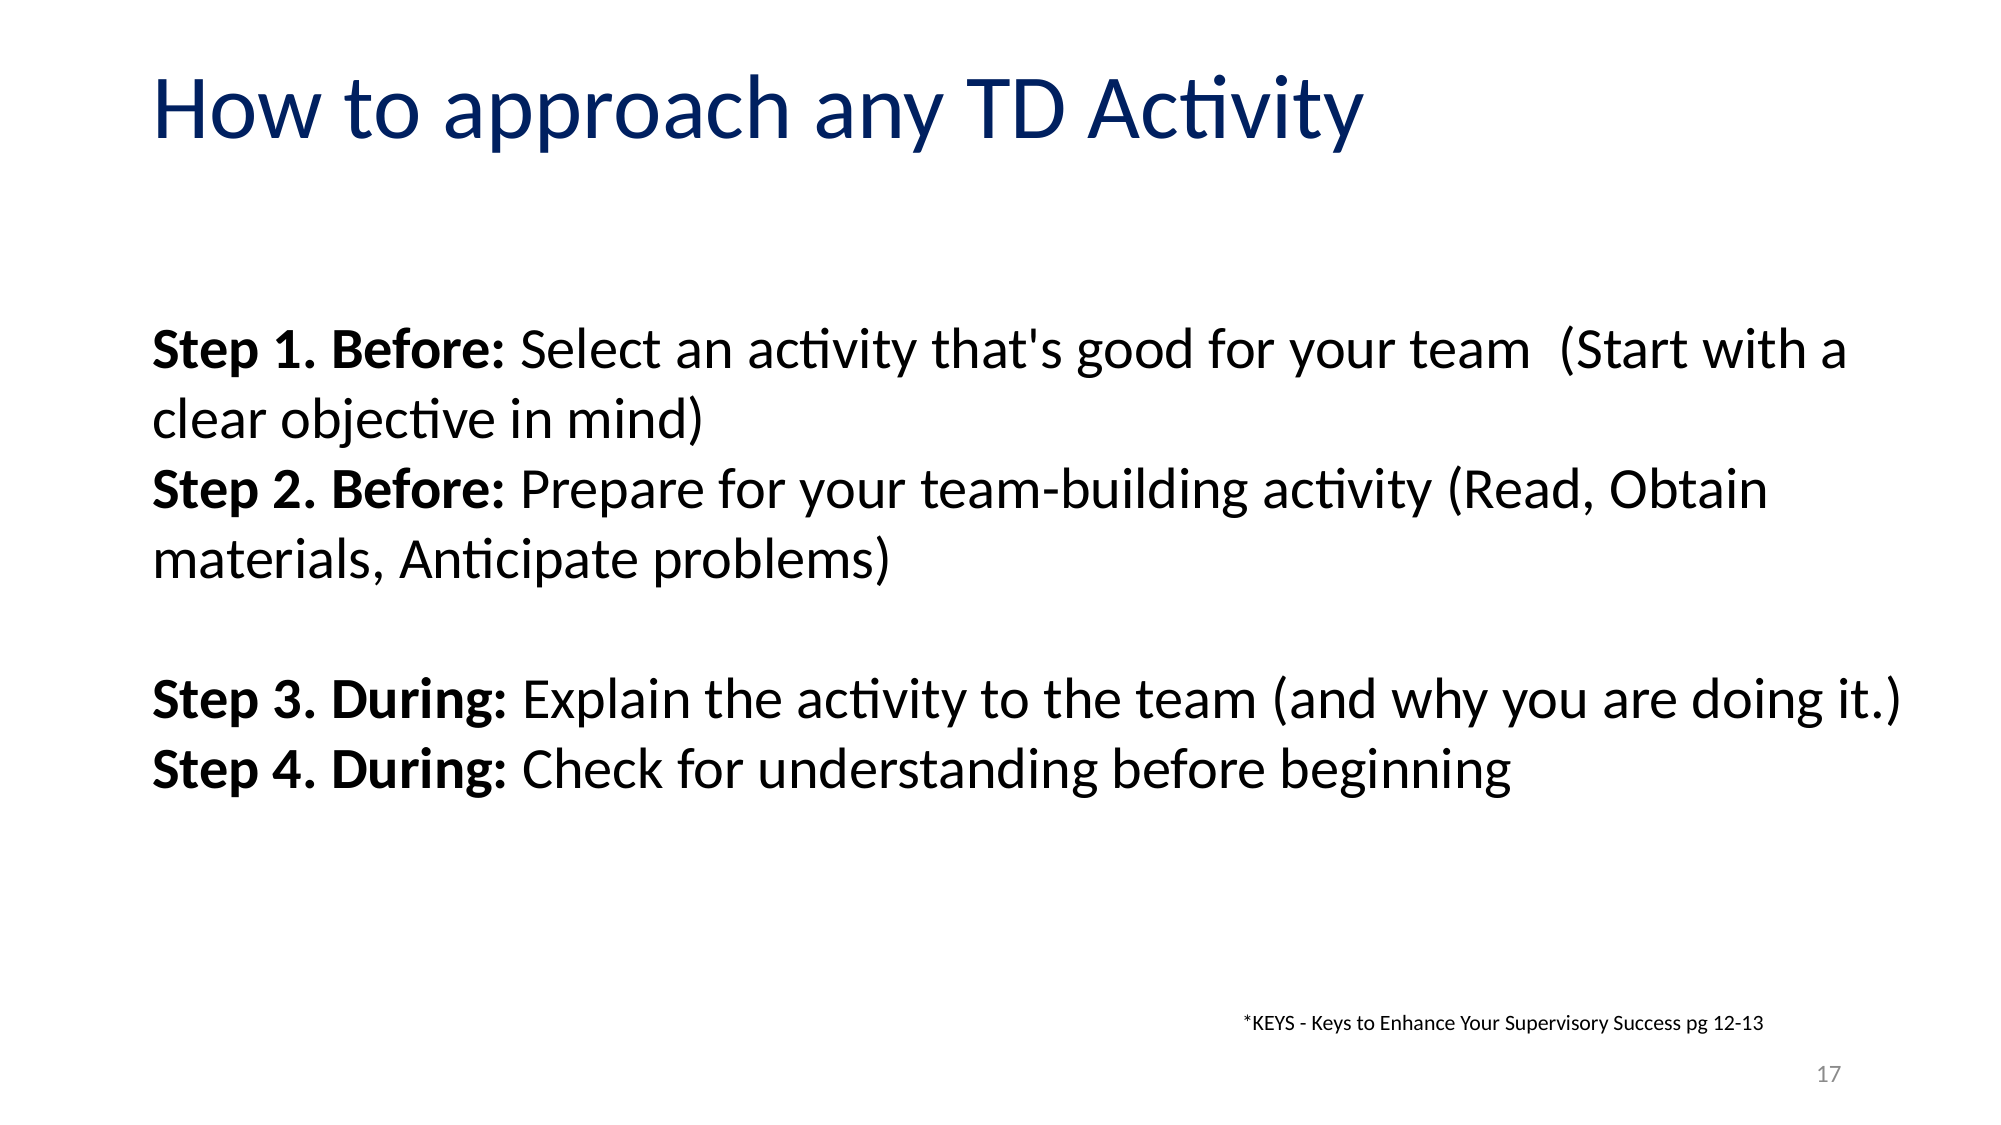

# How to approach any TD Activity
Step 1. Before: Select an activity that's good for your team  (Start with a clear objective in mind)
Step 2. Before: Prepare for your team-building activity (Read, Obtain materials, Anticipate problems)

Step 3. During: Explain the activity to the team (and why you are doing it.)
Step 4. During: Check for understanding before beginning
*KEYS - Keys to Enhance Your Supervisory Success pg 12-13
17